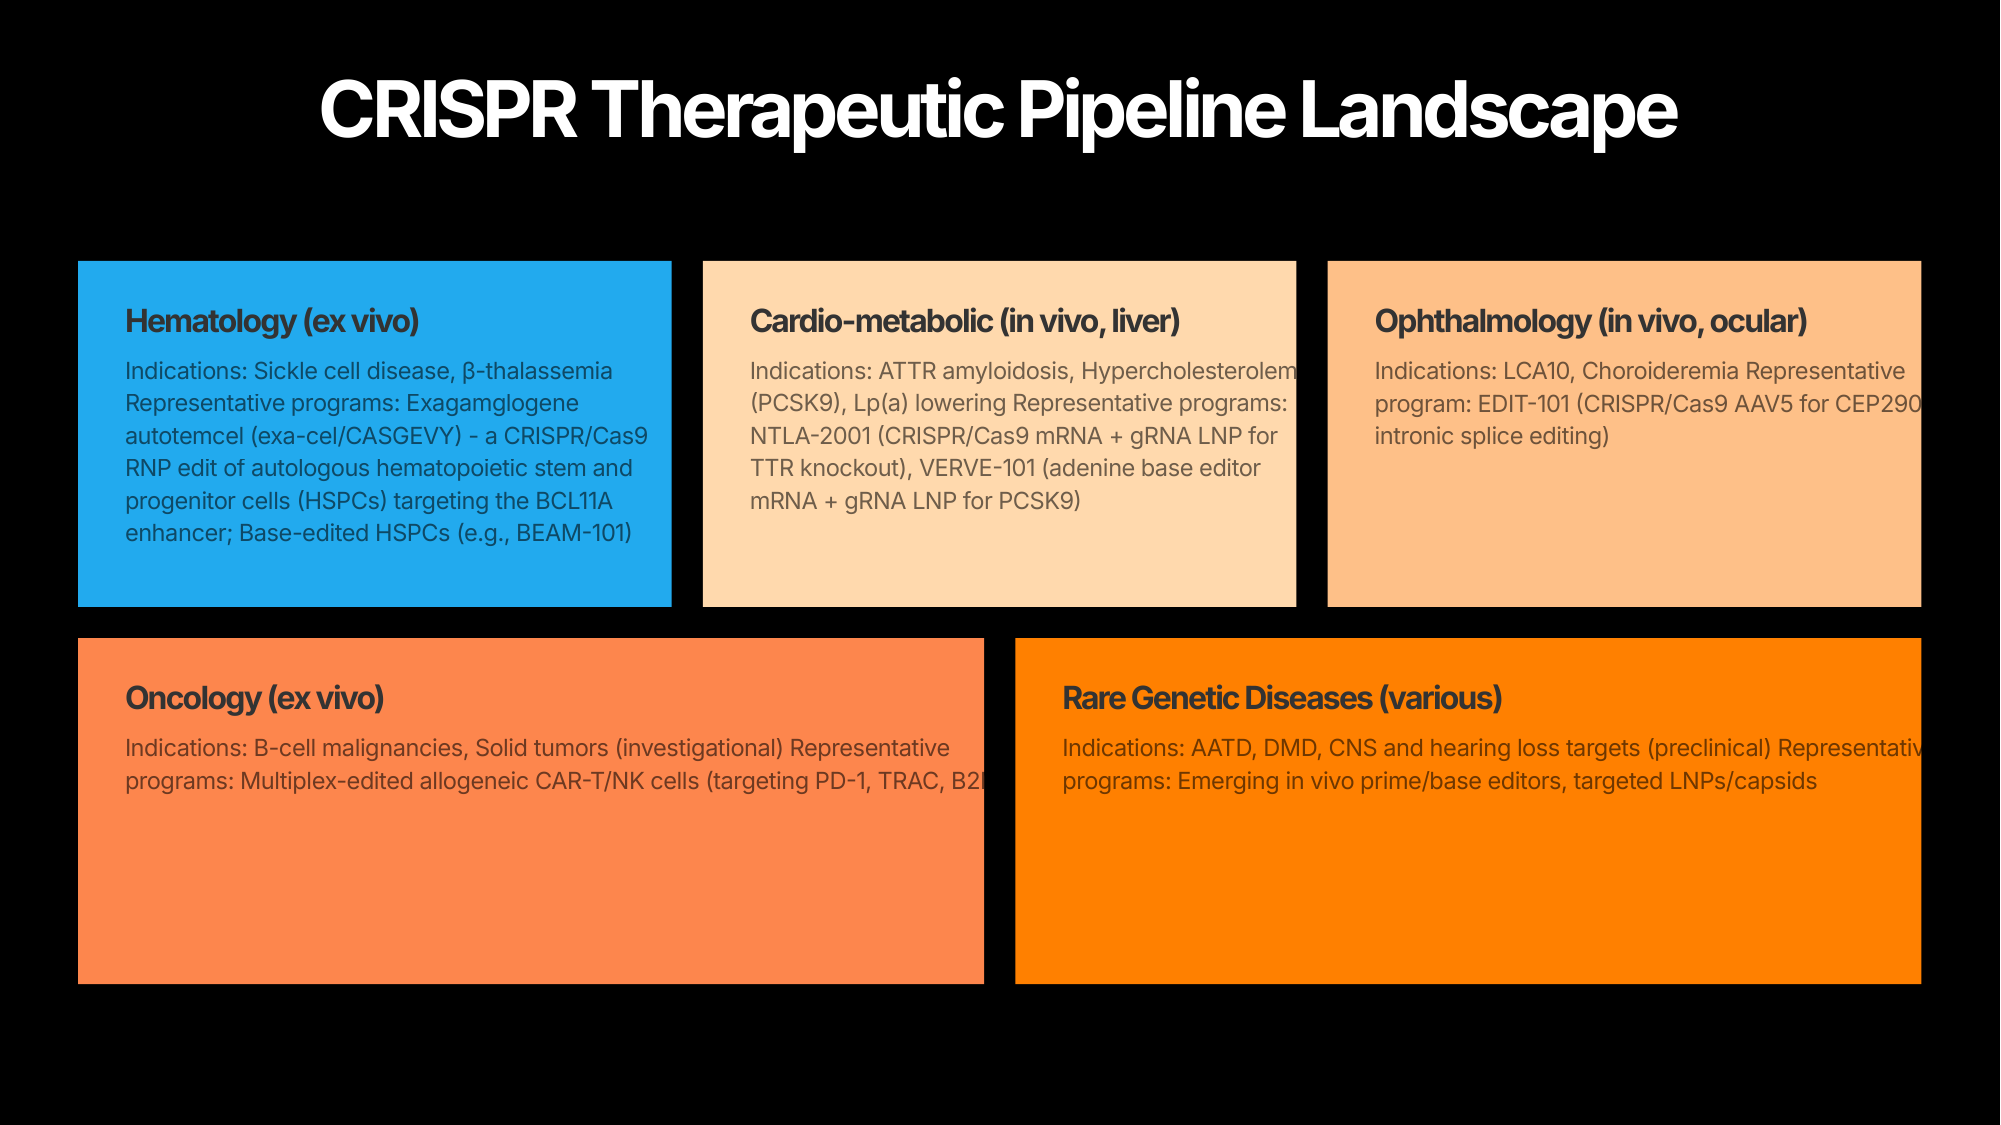

CRISPR Therapeutic Pipeline Landscape

Hematology (ex vivo)
Cardio-metabolic (in vivo, liver)
Ophthalmology (in vivo, ocular)
Indications: Sickle cell disease, β-thalassemia Representative programs: Exagamglogene autotemcel (exa-cel/CASGEVY) - a CRISPR/Cas9 RNP edit of autologous hematopoietic stem and progenitor cells (HSPCs) targeting the BCL11A enhancer; Base-edited HSPCs (e.g., BEAM-101)
Indications: ATTR amyloidosis, Hypercholesterolemia (PCSK9), Lp(a) lowering Representative programs: NTLA-2001 (CRISPR/Cas9 mRNA + gRNA LNP for TTR knockout), VERVE-101 (adenine base editor mRNA + gRNA LNP for PCSK9)
Indications: LCA10, Choroideremia Representative program: EDIT-101 (CRISPR/Cas9 AAV5 for CEP290 intronic splice editing)

Oncology (ex vivo)
Rare Genetic Diseases (various)
Indications: B-cell malignancies, Solid tumors (investigational) Representative programs: Multiplex-edited allogeneic CAR-T/NK cells (targeting PD-1, TRAC, B2M)
Indications: AATD, DMD, CNS and hearing loss targets (preclinical) Representative programs: Emerging in vivo prime/base editors, targeted LNPs/capsids

7